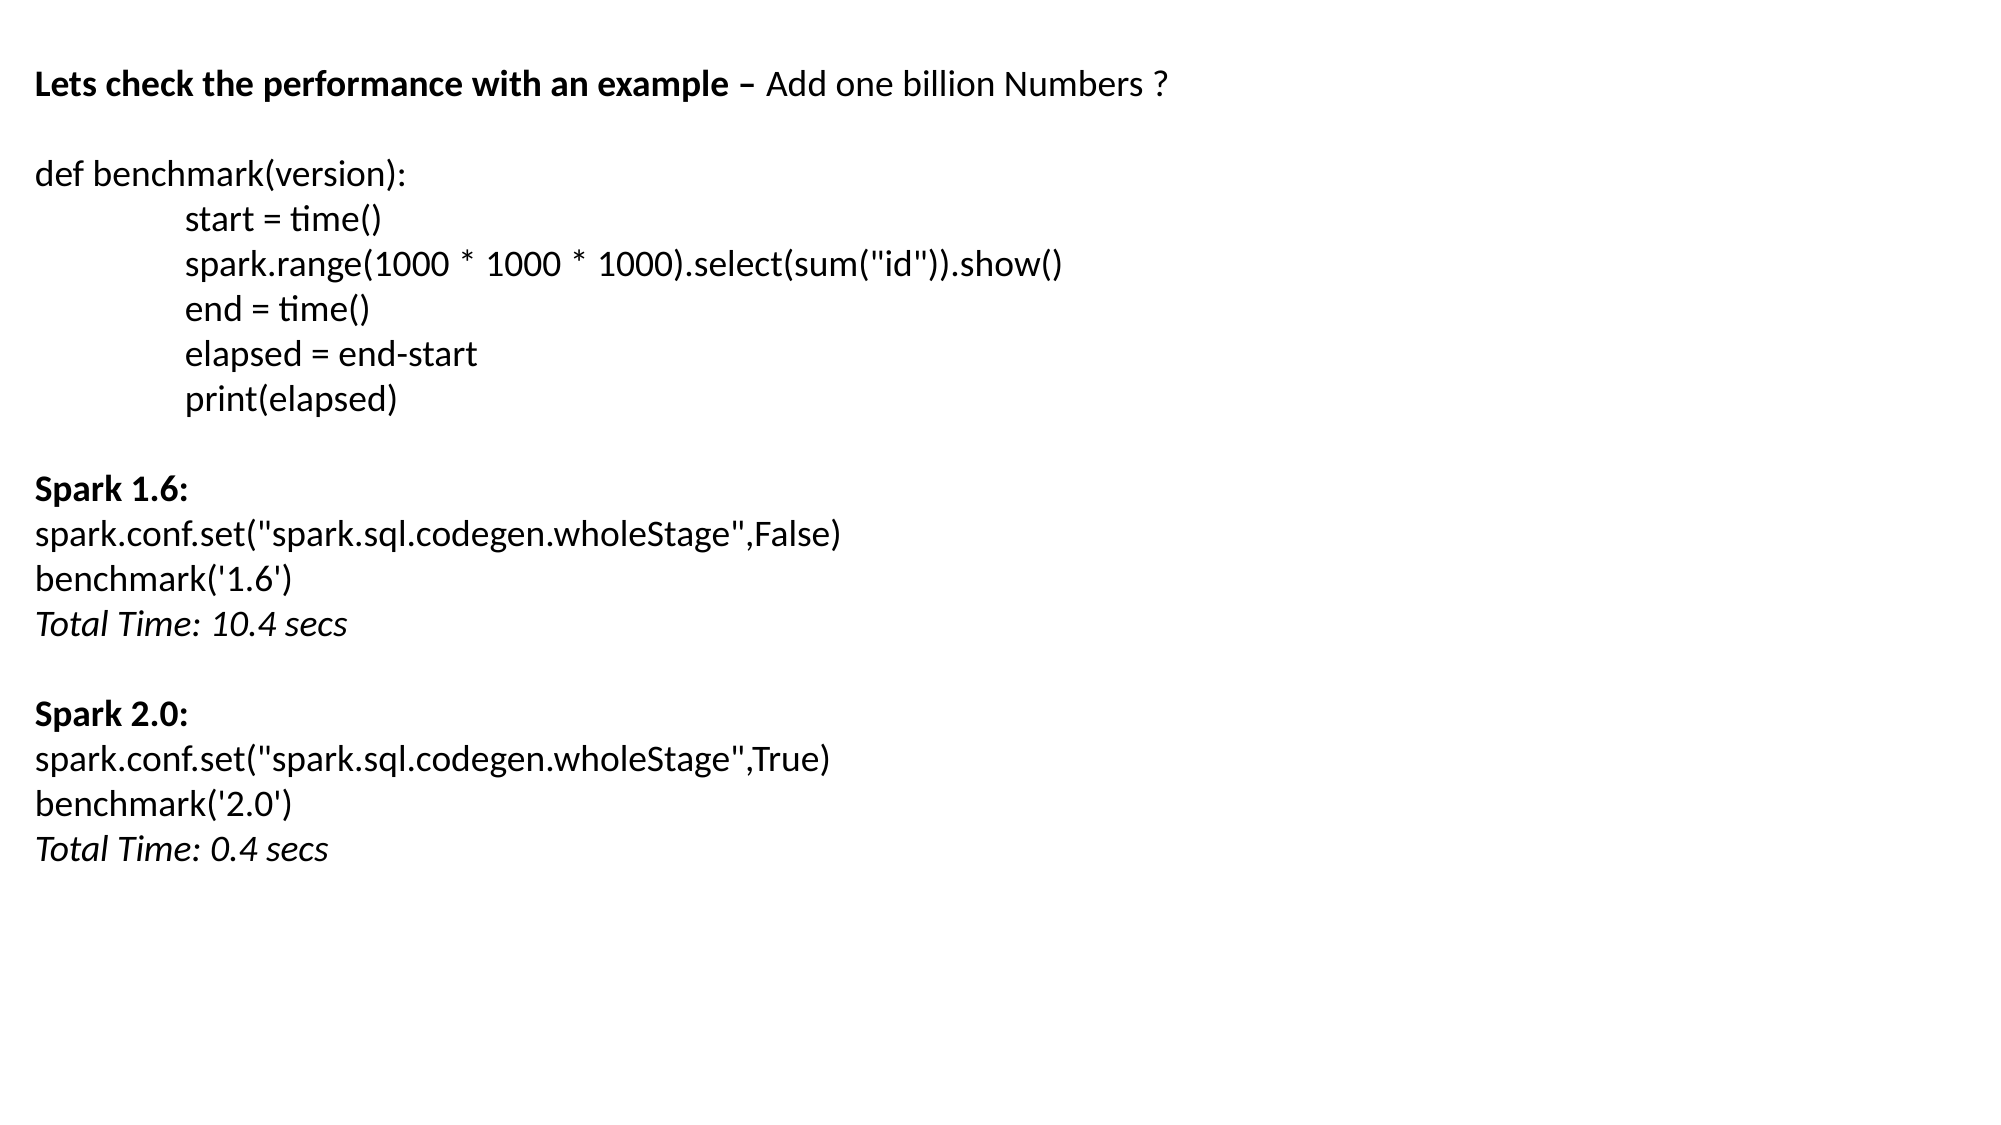

Lets check the performance with an example – Add one billion Numbers ?

def benchmark(version):
	start = time()
	spark.range(1000 * 1000 * 1000).select(sum("id")).show()
	end = time()
	elapsed = end-start
	print(elapsed)

Spark 1.6:
spark.conf.set("spark.sql.codegen.wholeStage",False)
benchmark('1.6')
Total Time: 10.4 secs

Spark 2.0:
spark.conf.set("spark.sql.codegen.wholeStage",True)
benchmark('2.0')
Total Time: 0.4 secs